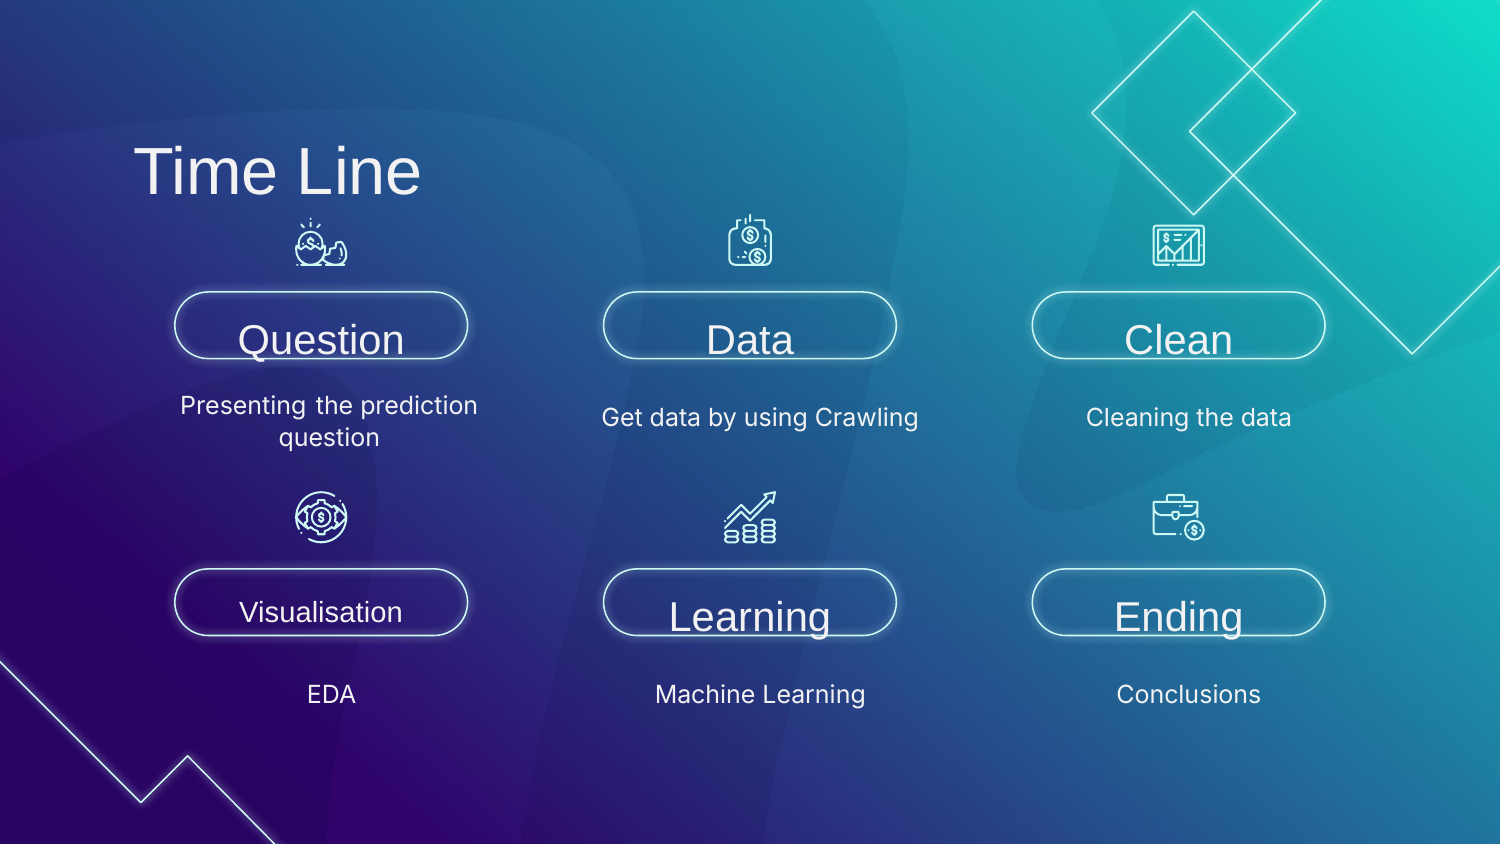

# Time Line

Question
Data
Clean
Presenting the prediction
question
Get data by using Crawling
Cleaning the data

Visualisation
Learning
Ending
EDA
Machine Learning
Conclusions